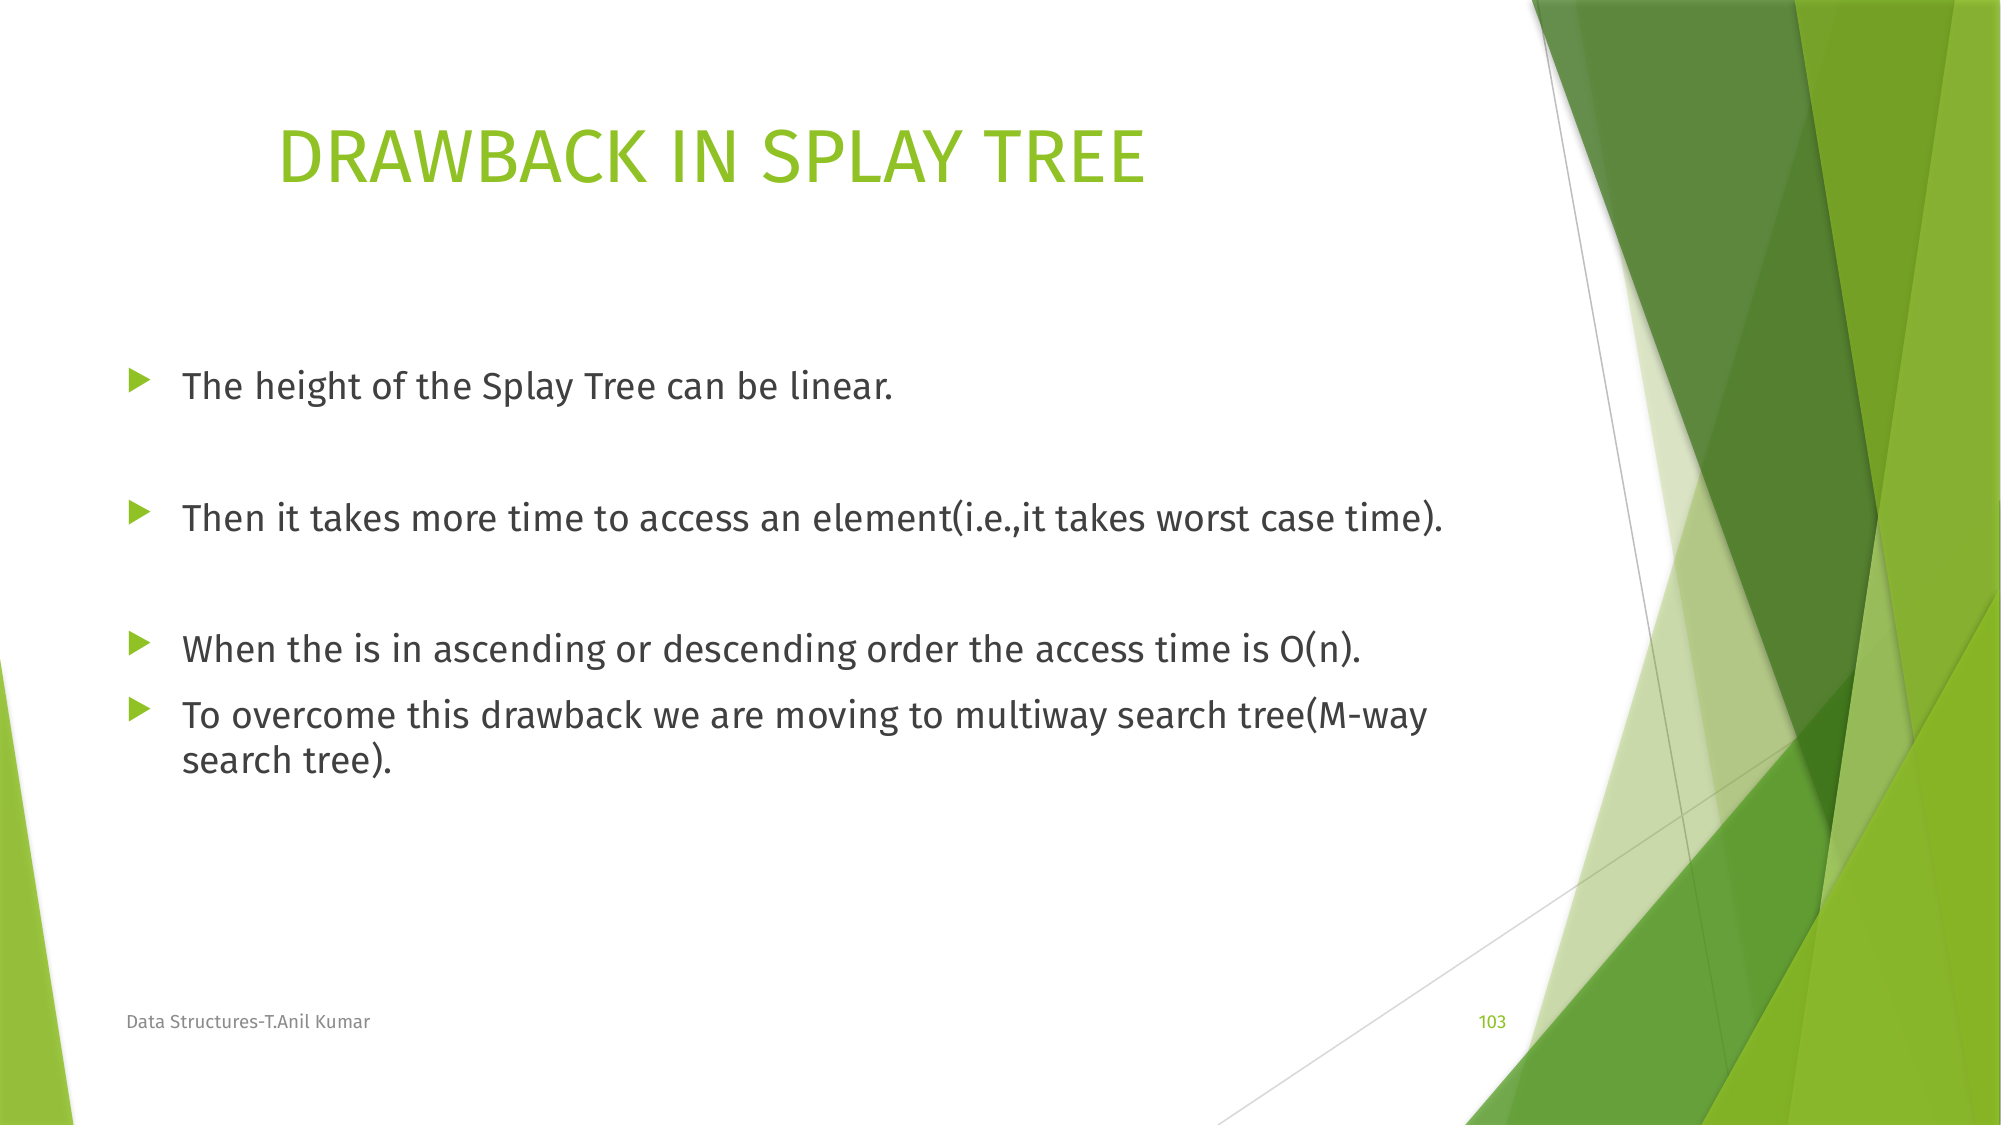

# DRAWBACK IN SPLAY TREE
The height of the Splay Tree can be linear.

Then it takes more time to access an element(i.e.,it takes worst case time).

When the is in ascending or descending order the access time is O(n).
To overcome this drawback we are moving to multiway search tree(M-way search tree).
Data Structures-T.Anil Kumar
103